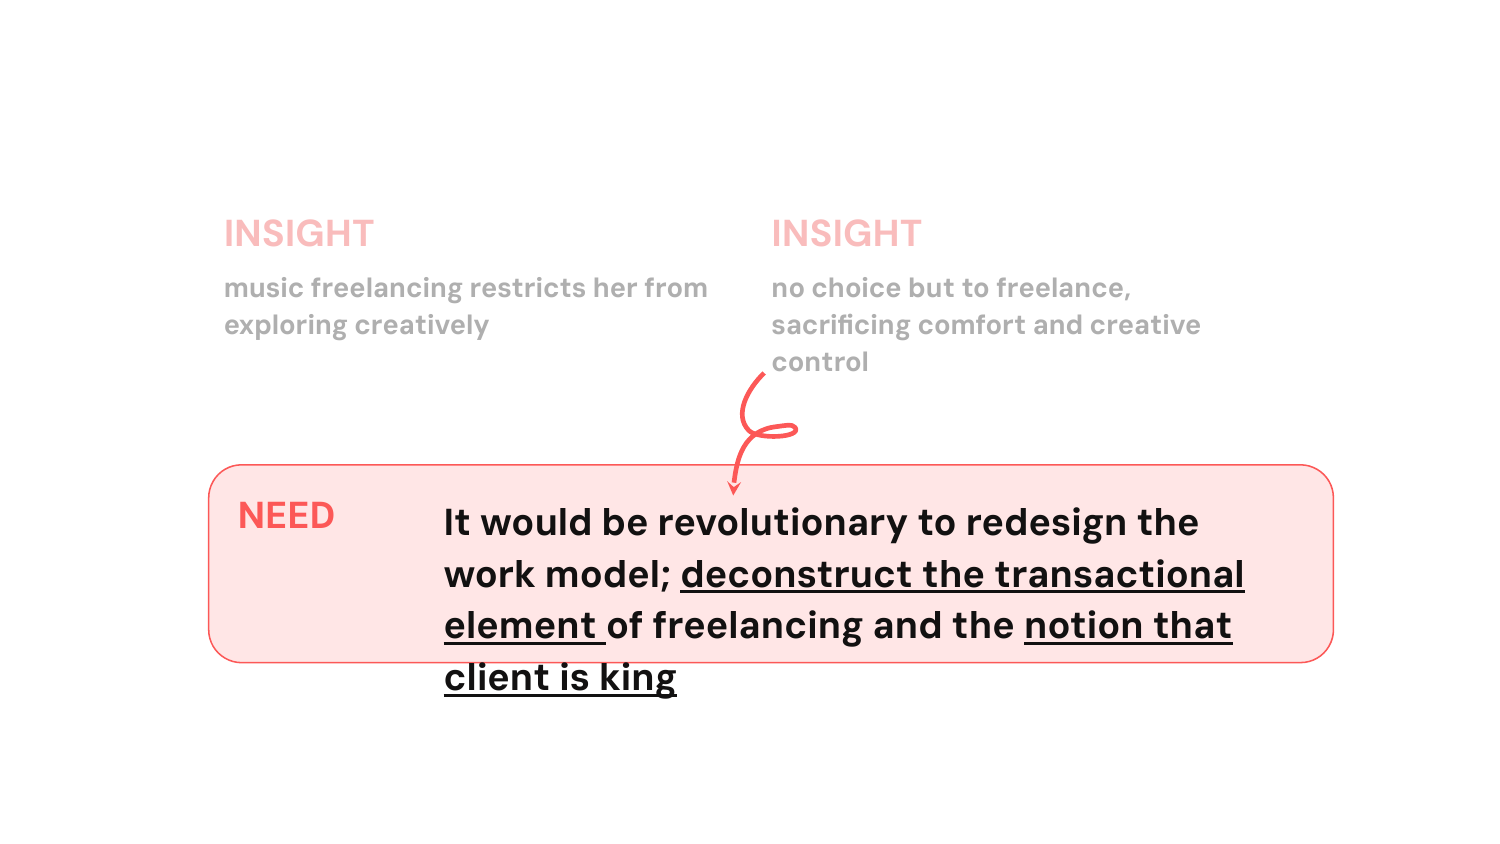

INSIGHT
INSIGHT
music freelancing restricts her from exploring creatively
no choice but to freelance, sacrificing comfort and creative control

NEED
It would be revolutionary to redesign the work model; deconstruct the transactional element of freelancing and the notion that client is king